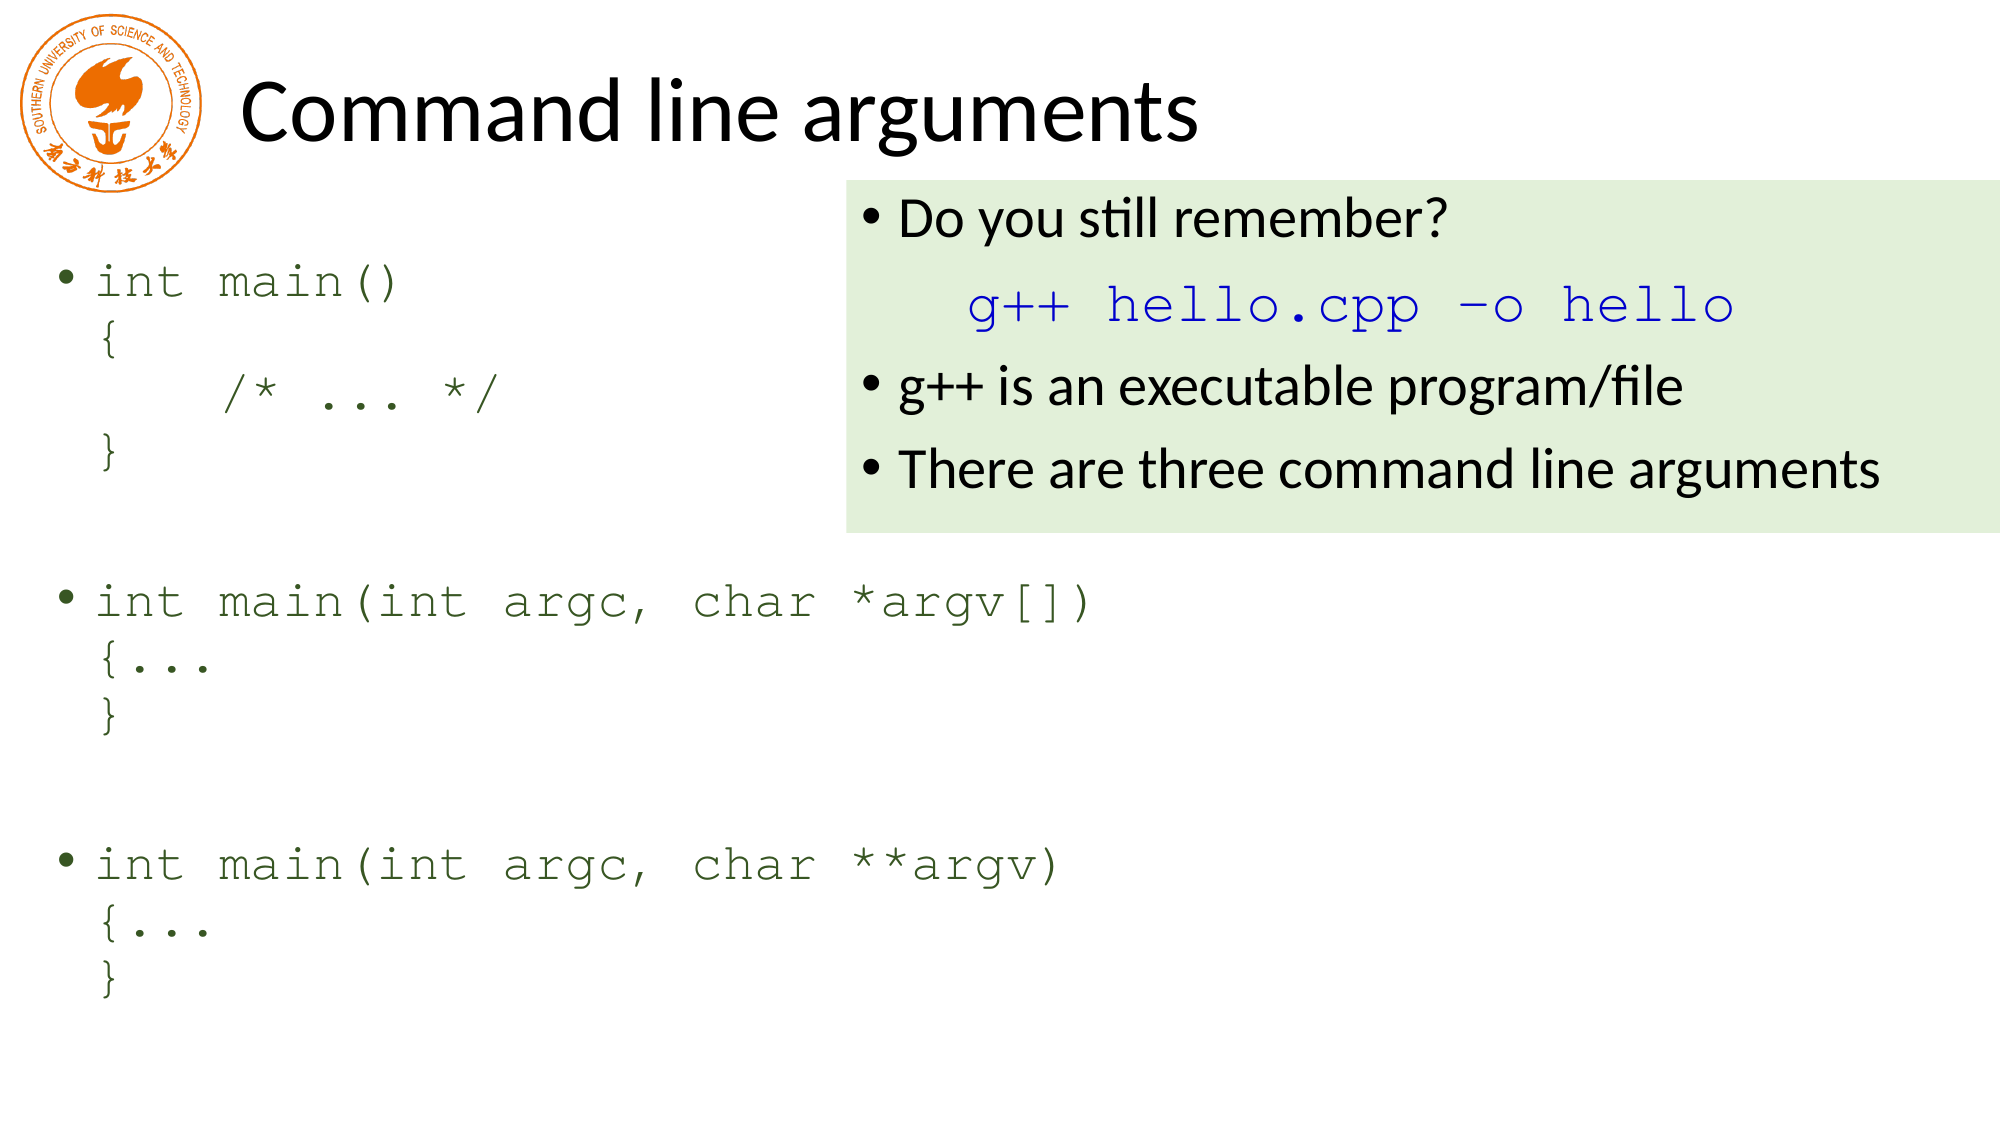

# Command line arguments
Do you still remember?
   g++ hello.cpp -o hello
g++ is an executable program/file
There are three command line arguments
int main()
{
    /* ... */
}

int main(int argc, char *argv[])
{...
}

int main(int argc, char **argv)
{...
}